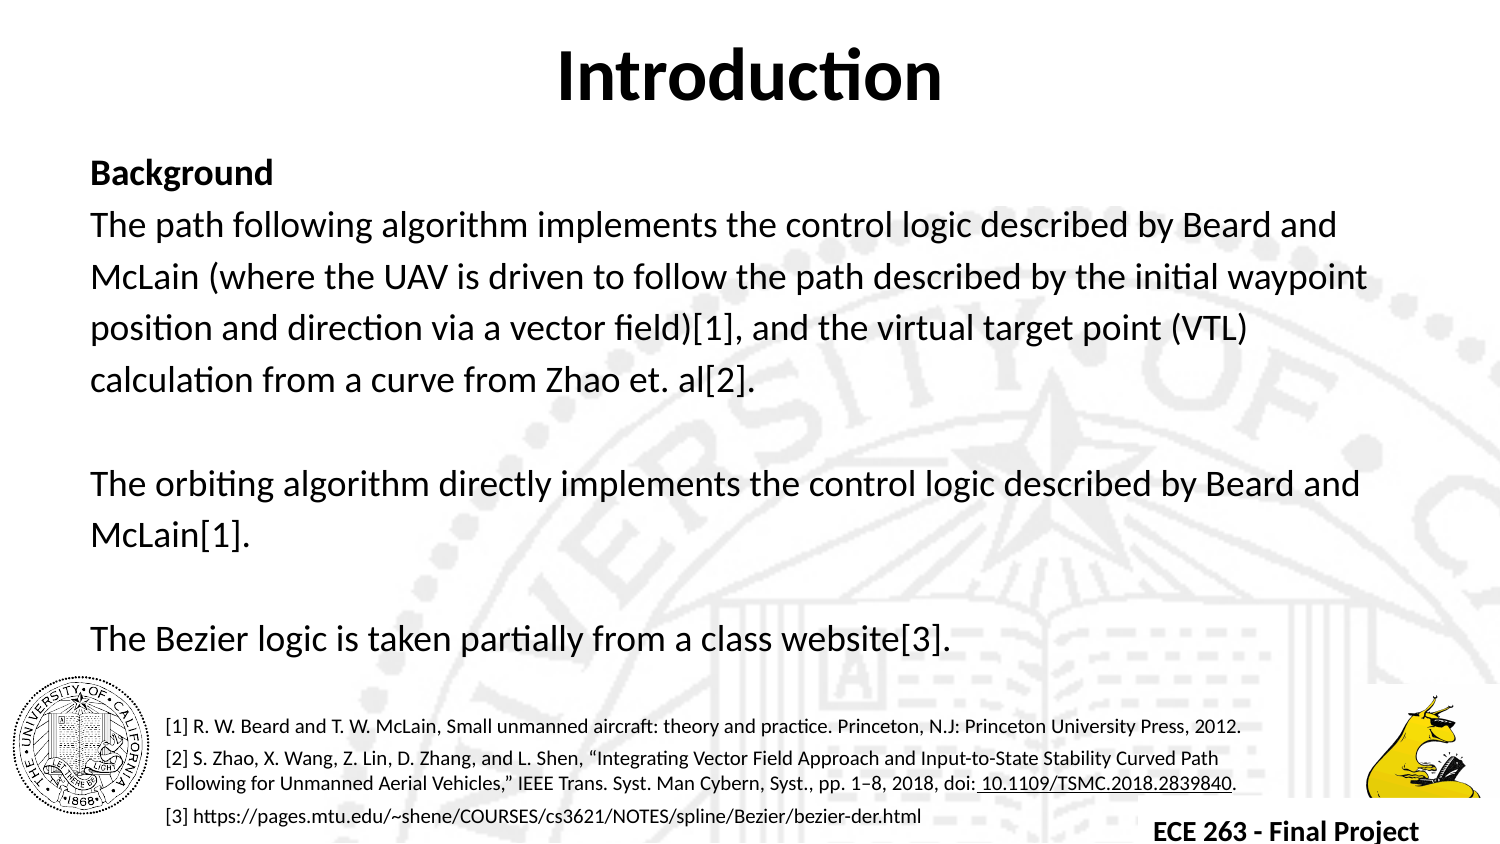

# Introduction
Background
The path following algorithm implements the control logic described by Beard and McLain (where the UAV is driven to follow the path described by the initial waypoint position and direction via a vector field)[1], and the virtual target point (VTL) calculation from a curve from Zhao et. al[2].

The orbiting algorithm directly implements the control logic described by Beard and McLain[1].

The Bezier logic is taken partially from a class website[3].
[1] R. W. Beard and T. W. McLain, Small unmanned aircraft: theory and practice. Princeton, N.J: Princeton University Press, 2012.
[2] S. Zhao, X. Wang, Z. Lin, D. Zhang, and L. Shen, “Integrating Vector Field Approach and Input-to-State Stability Curved Path Following for Unmanned Aerial Vehicles,” IEEE Trans. Syst. Man Cybern, Syst., pp. 1–8, 2018, doi: 10.1109/TSMC.2018.2839840.
[3] https://pages.mtu.edu/~shene/COURSES/cs3621/NOTES/spline/Bezier/bezier-der.html

ECE 263
ECE 263 - Final Project